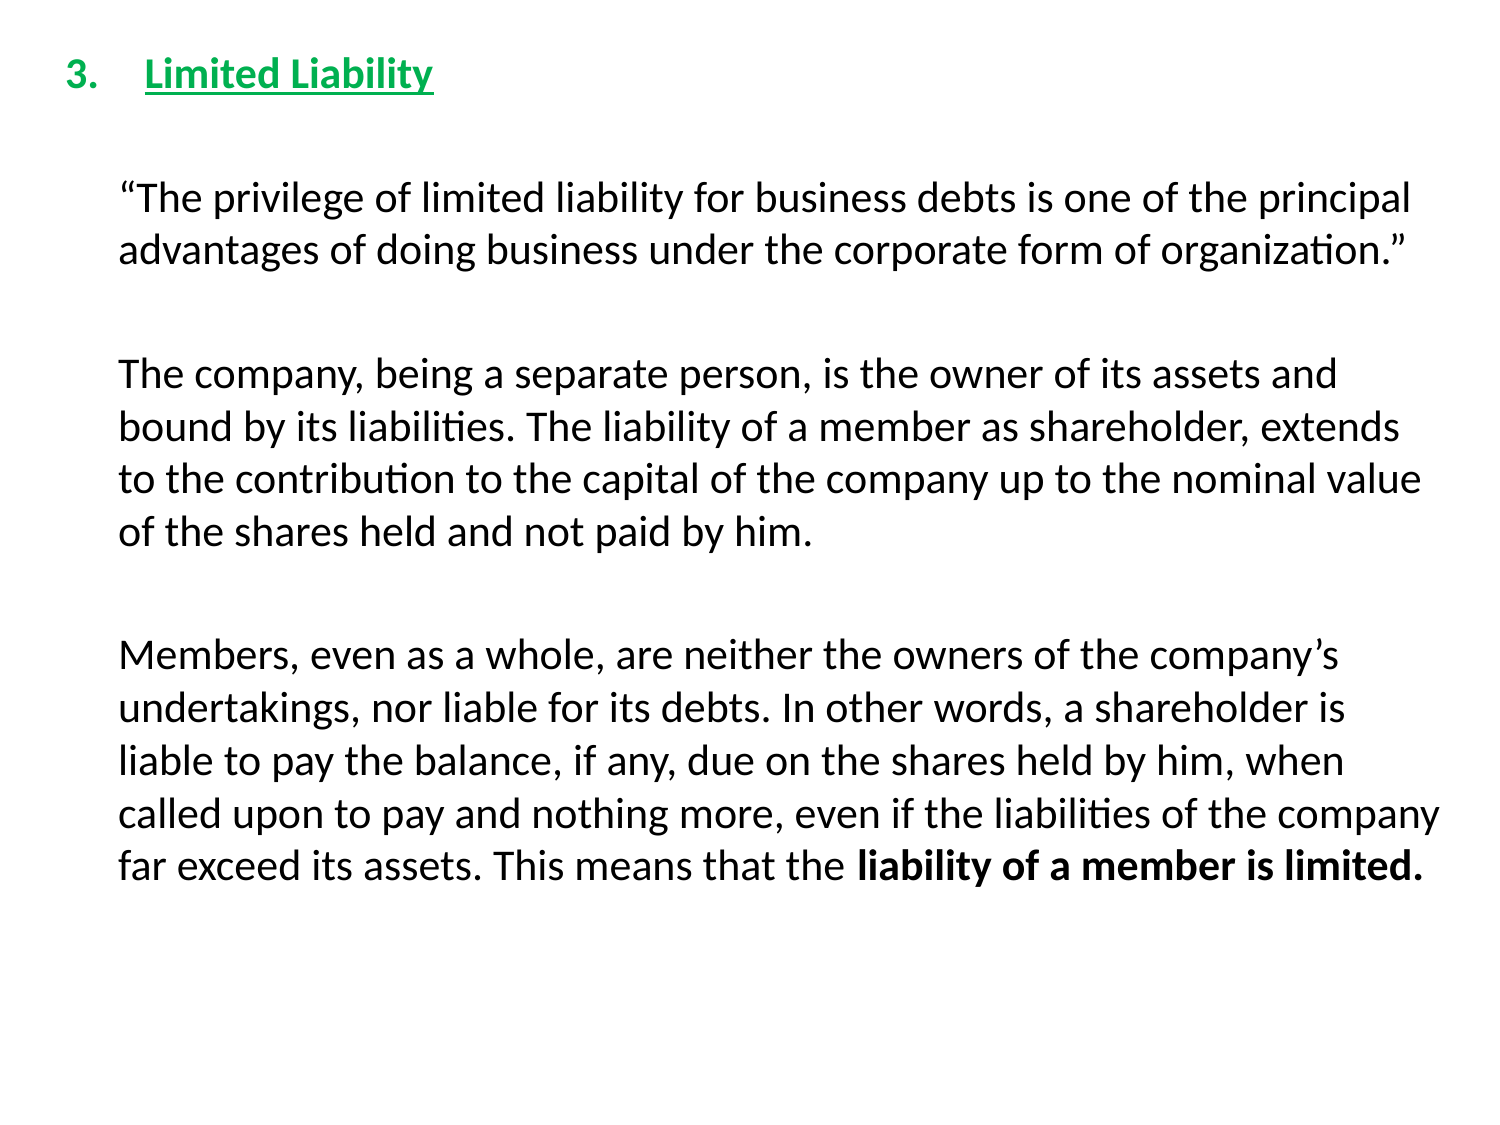

Limited Liability

	“The privilege of limited liability for business debts is one of the principal advantages of doing business under the corporate form of organization.”

	The company, being a separate person, is the owner of its assets and bound by its liabilities. The liability of a member as shareholder, extends to the contribution to the capital of the company up to the nominal value of the shares held and not paid by him.

	Members, even as a whole, are neither the owners of the company’s undertakings, nor liable for its debts. In other words, a shareholder is liable to pay the balance, if any, due on the shares held by him, when called upon to pay and nothing more, even if the liabilities of the company far exceed its assets. This means that the liability of a member is limited.